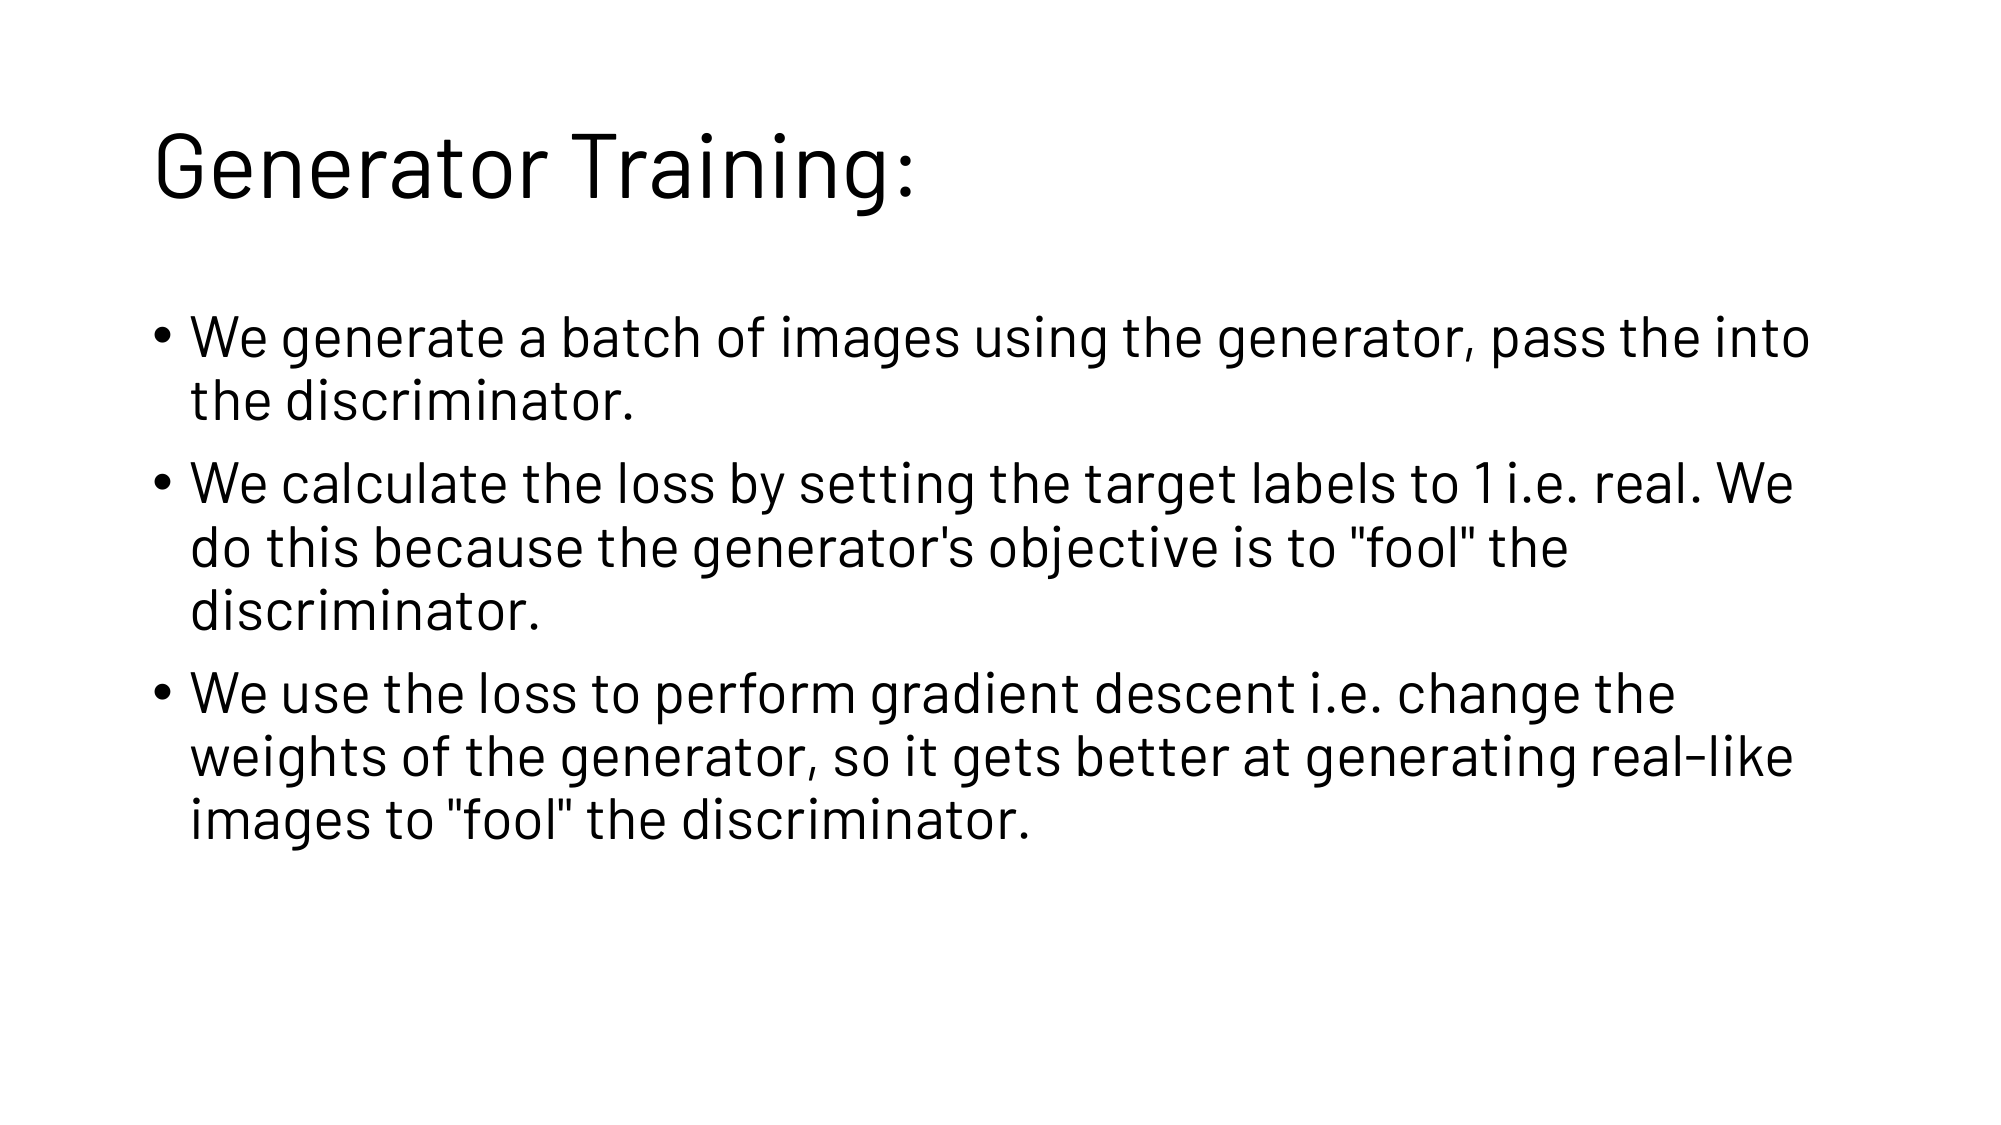

# Generator Training:
We generate a batch of images using the generator, pass the into the discriminator.
We calculate the loss by setting the target labels to 1 i.e. real. We do this because the generator's objective is to "fool" the discriminator.
We use the loss to perform gradient descent i.e. change the weights of the generator, so it gets better at generating real-like images to "fool" the discriminator.